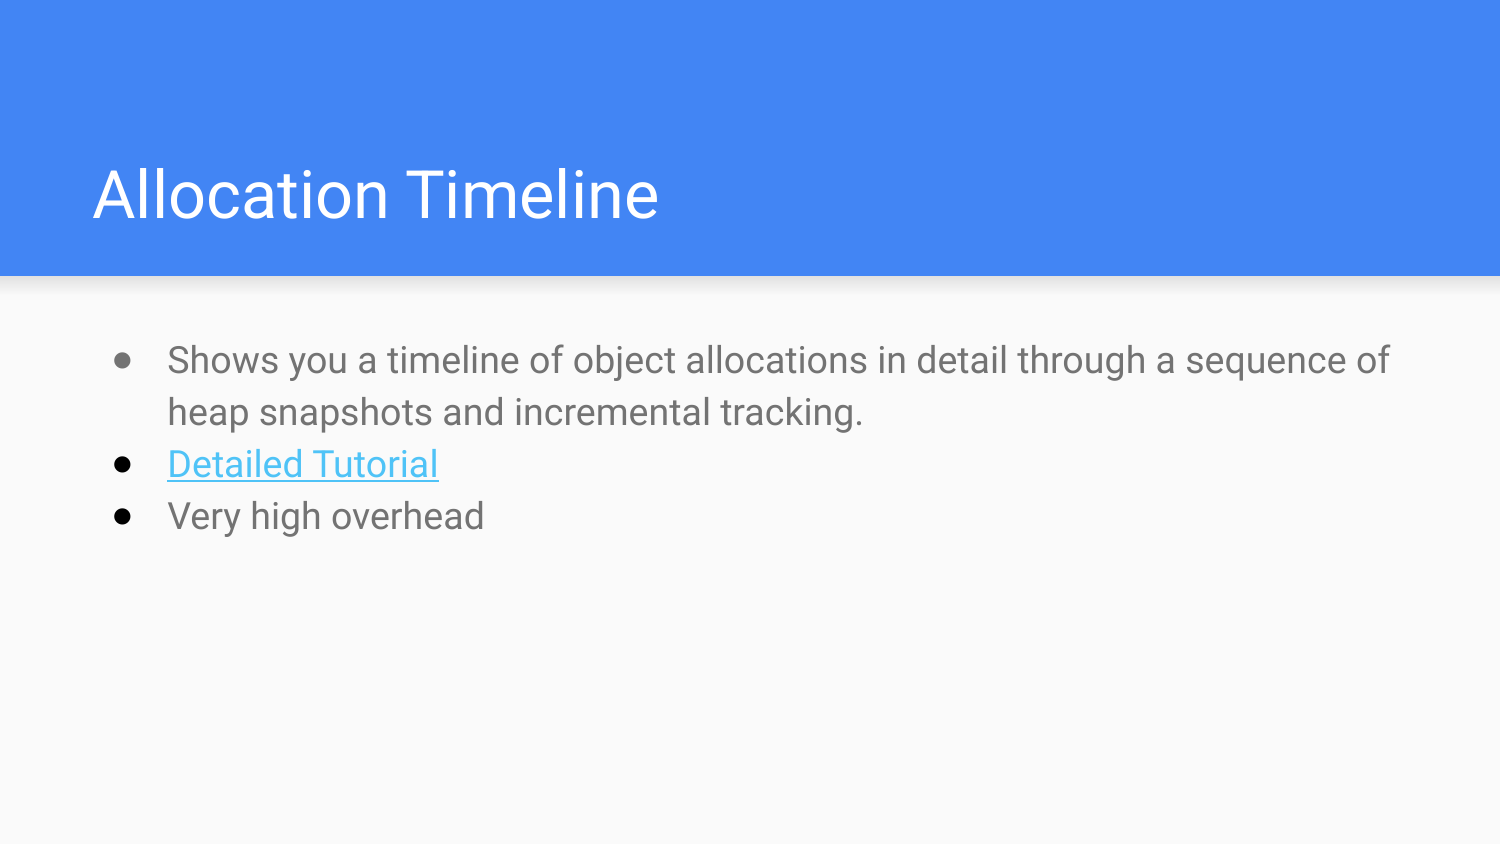

# Allocation Timeline
Shows you a timeline of object allocations in detail through a sequence of heap snapshots and incremental tracking.
Detailed Tutorial
Very high overhead